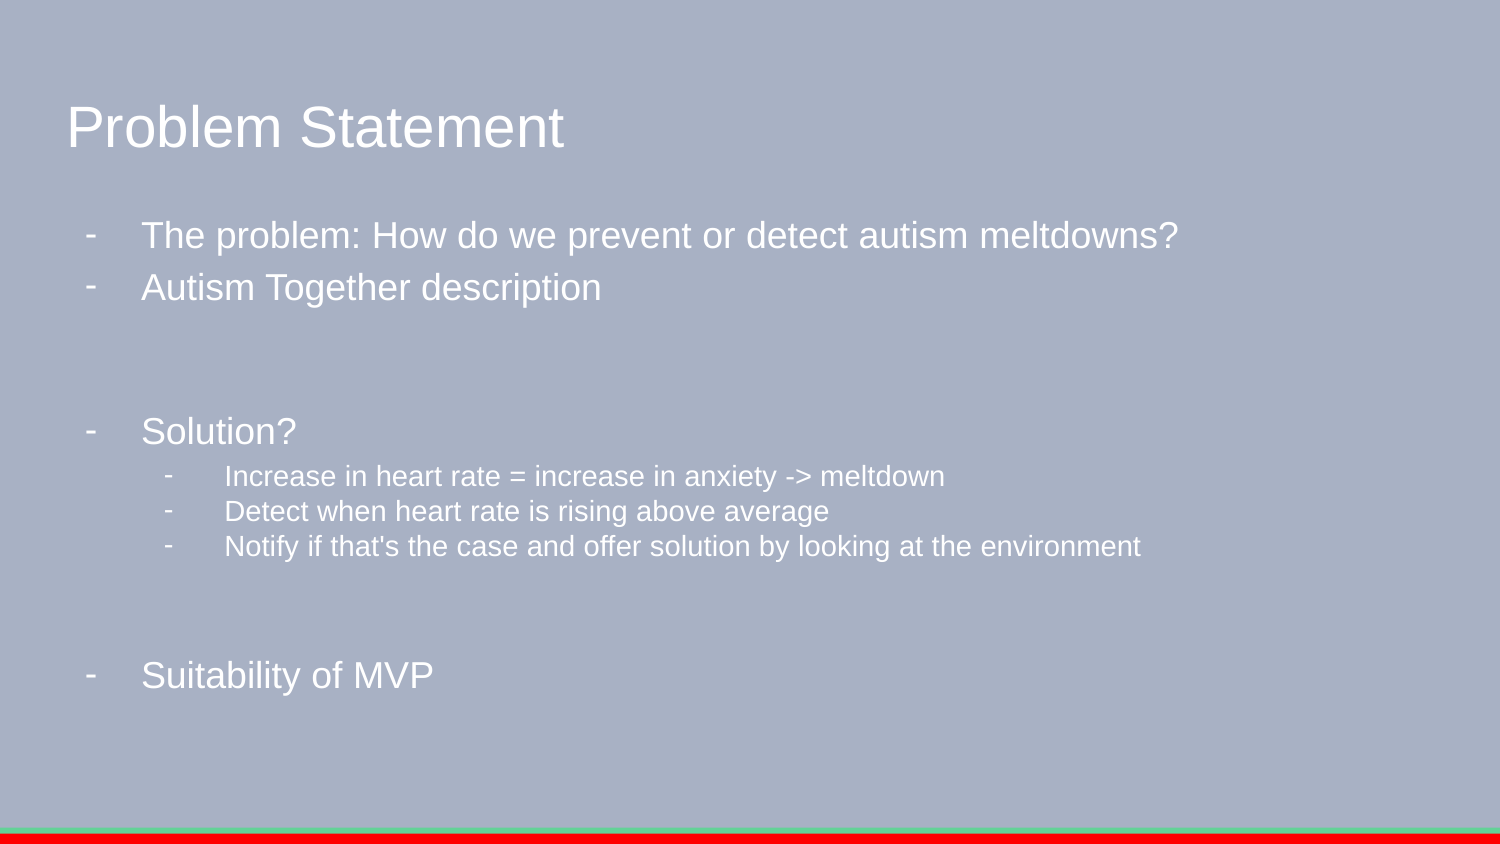

# Problem Statement
The problem: How do we prevent or detect autism meltdowns?
Autism Together description

Solution?
 Increase in heart rate = increase in anxiety -> meltdown
 Detect when heart rate is rising above average
 Notify if that's the case and offer solution by looking at the environment

Suitability of MVP